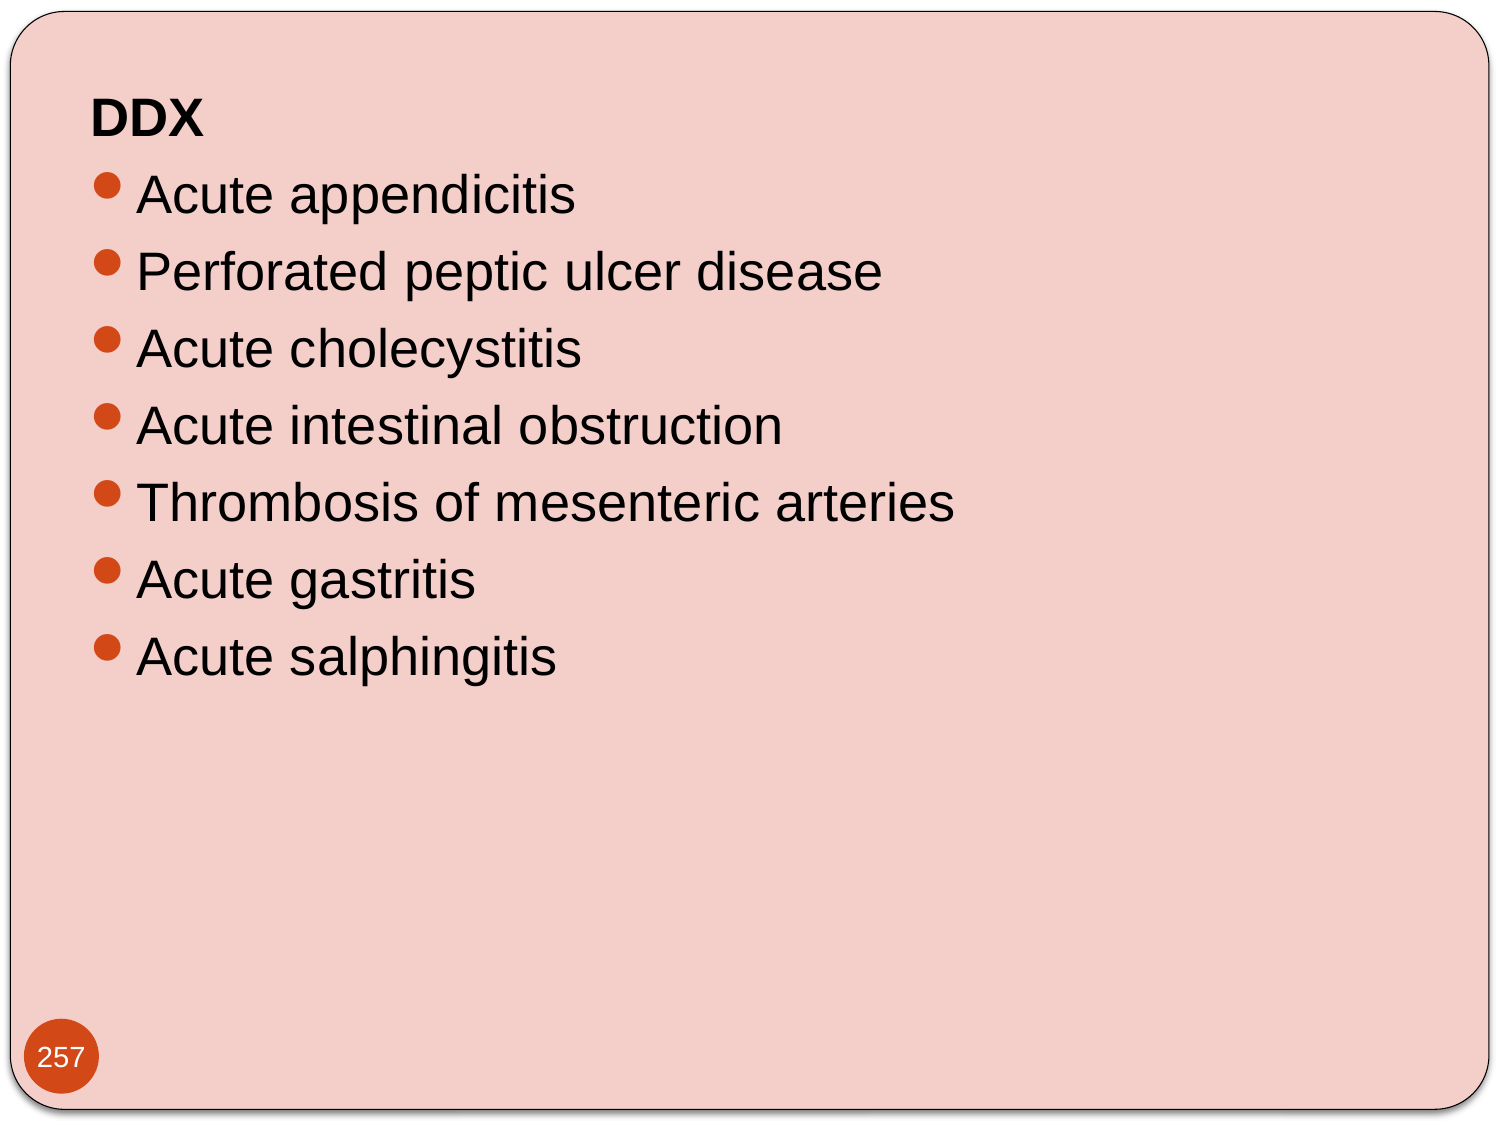

DDX
Acute appendicitis
Perforated peptic ulcer disease
Acute cholecystitis
Acute intestinal obstruction
Thrombosis of mesenteric arteries
Acute gastritis
Acute salphingitis

257